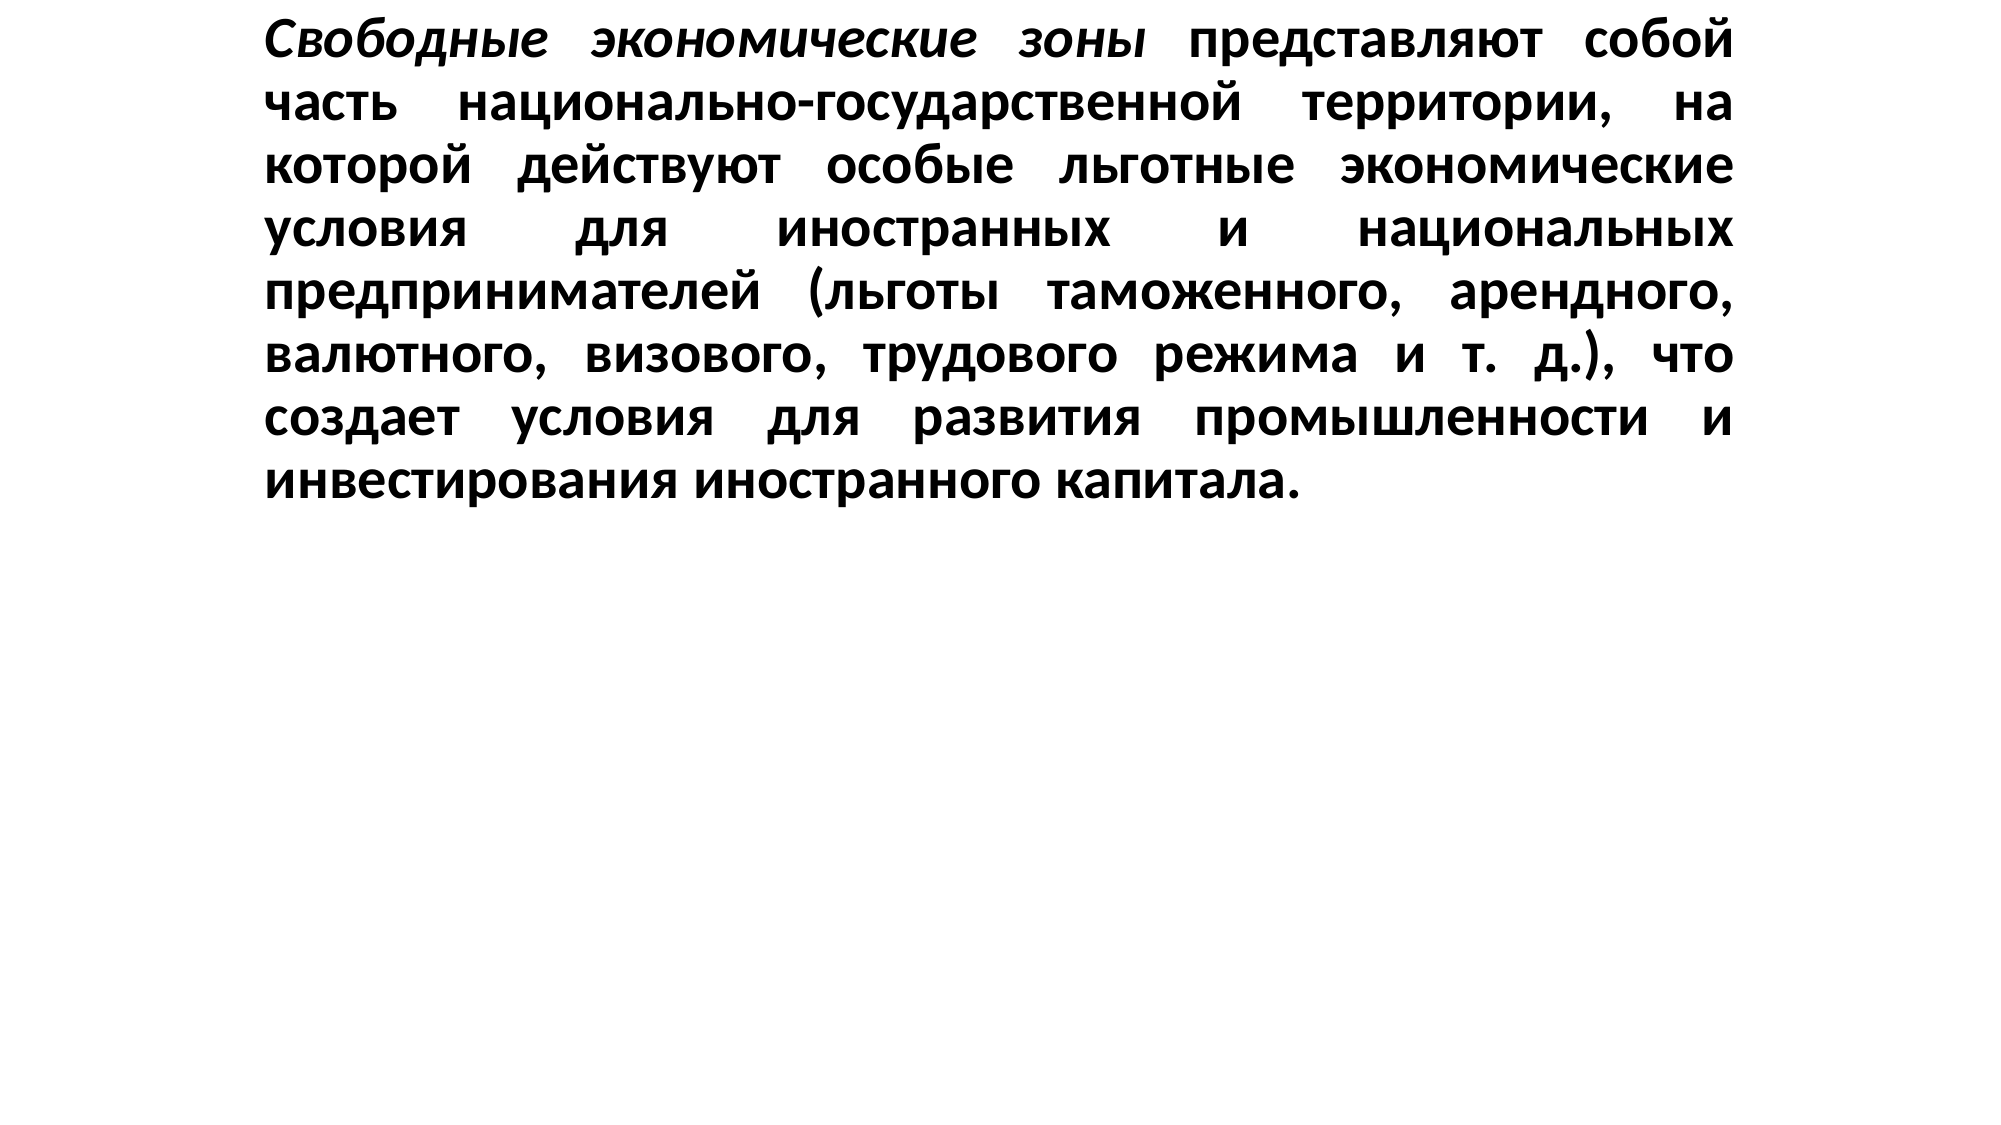

Свободные экономические зоны представляют собой часть национально-государственной территории, на которой действуют особые льготные экономические условия для иностранных и национальных предпринимателей (льготы таможенного, арендного, валютного, визового, трудового режима и т. д.), что создает условия для развития промышленности и инвестирования иностранного капитала.